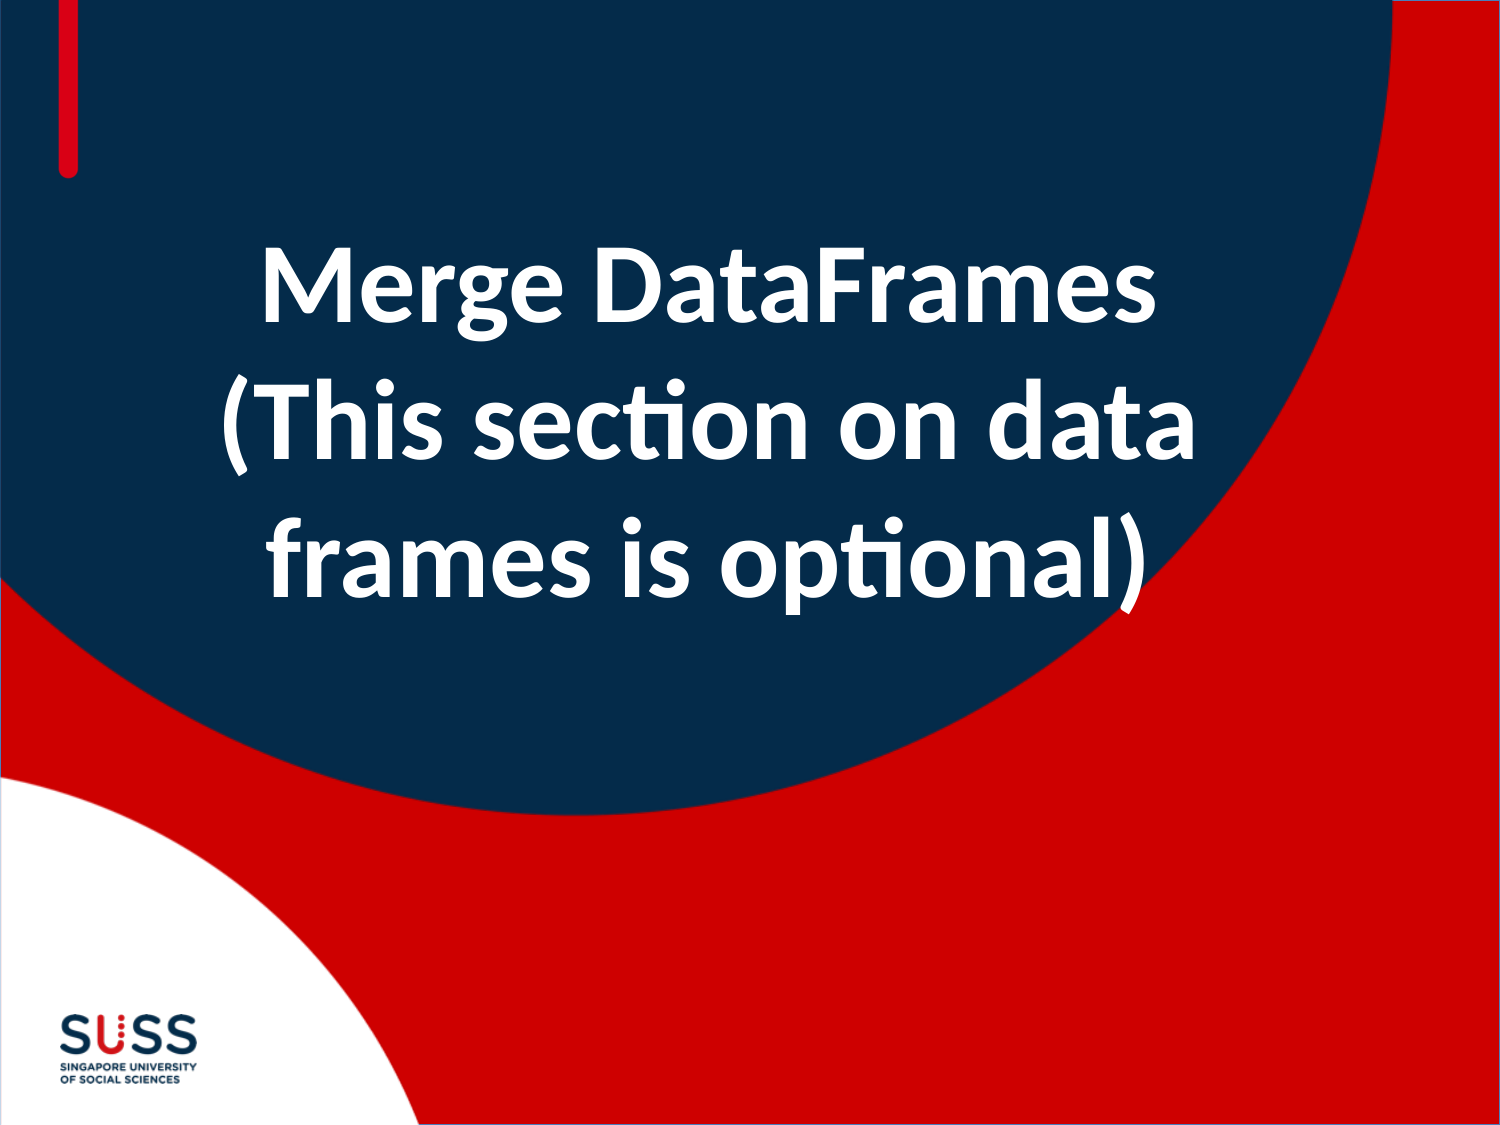

# Merge DataFrames (This section on data frames is optional)